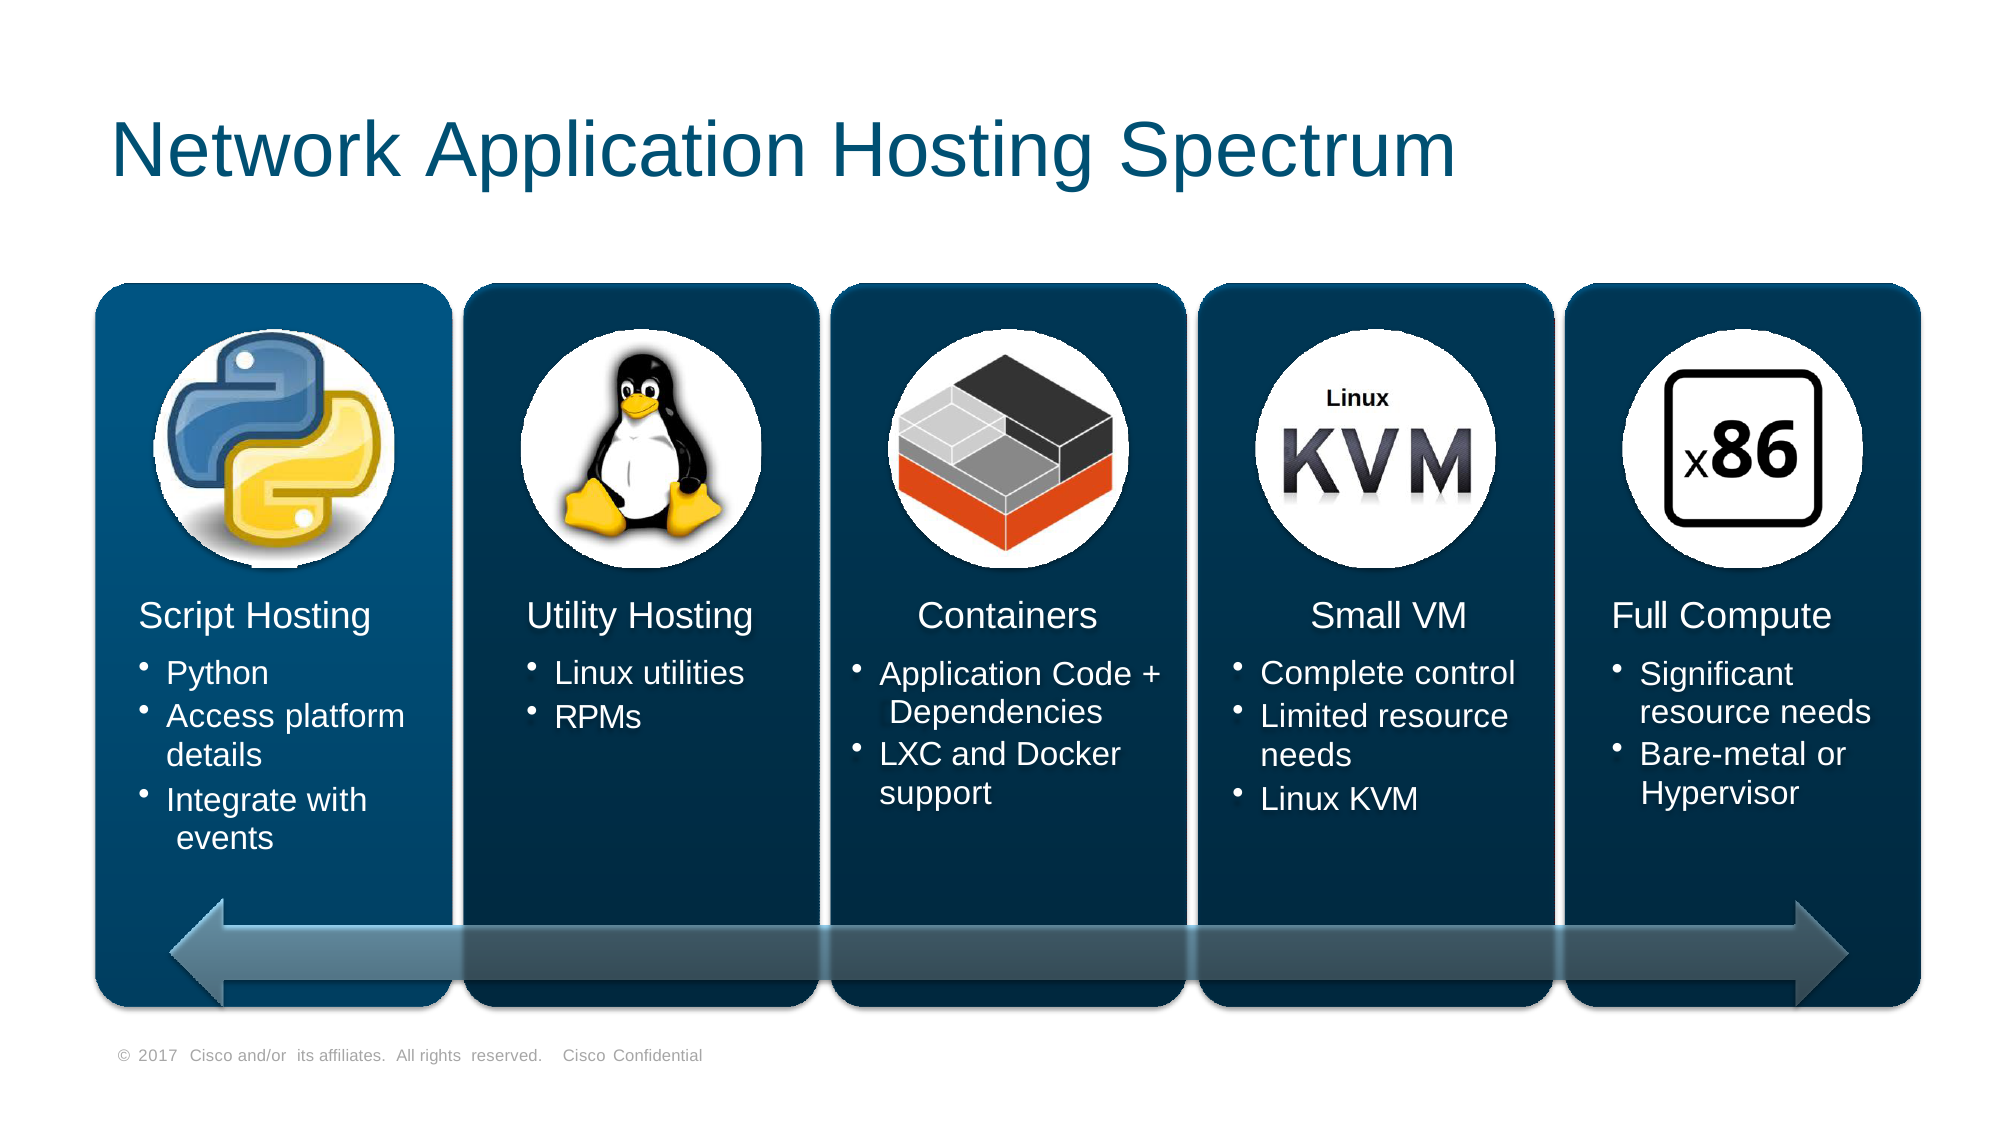

# Network Application Hosting Spectrum

Script Hosting
Python
Access platform
details
Integrate with  events
Utility Hosting
Linux utilities
RPMs
Containers
Application Code +  Dependencies
LXC and Docker
support
Small VM
Complete control
Limited resource
needs
Linux KVM
Full Compute
Significant  resource needs
Bare-metal or
Hypervisor

© 2017  Cisco and/or  its affiliates.  All rights  reserved.    Cisco Confidential